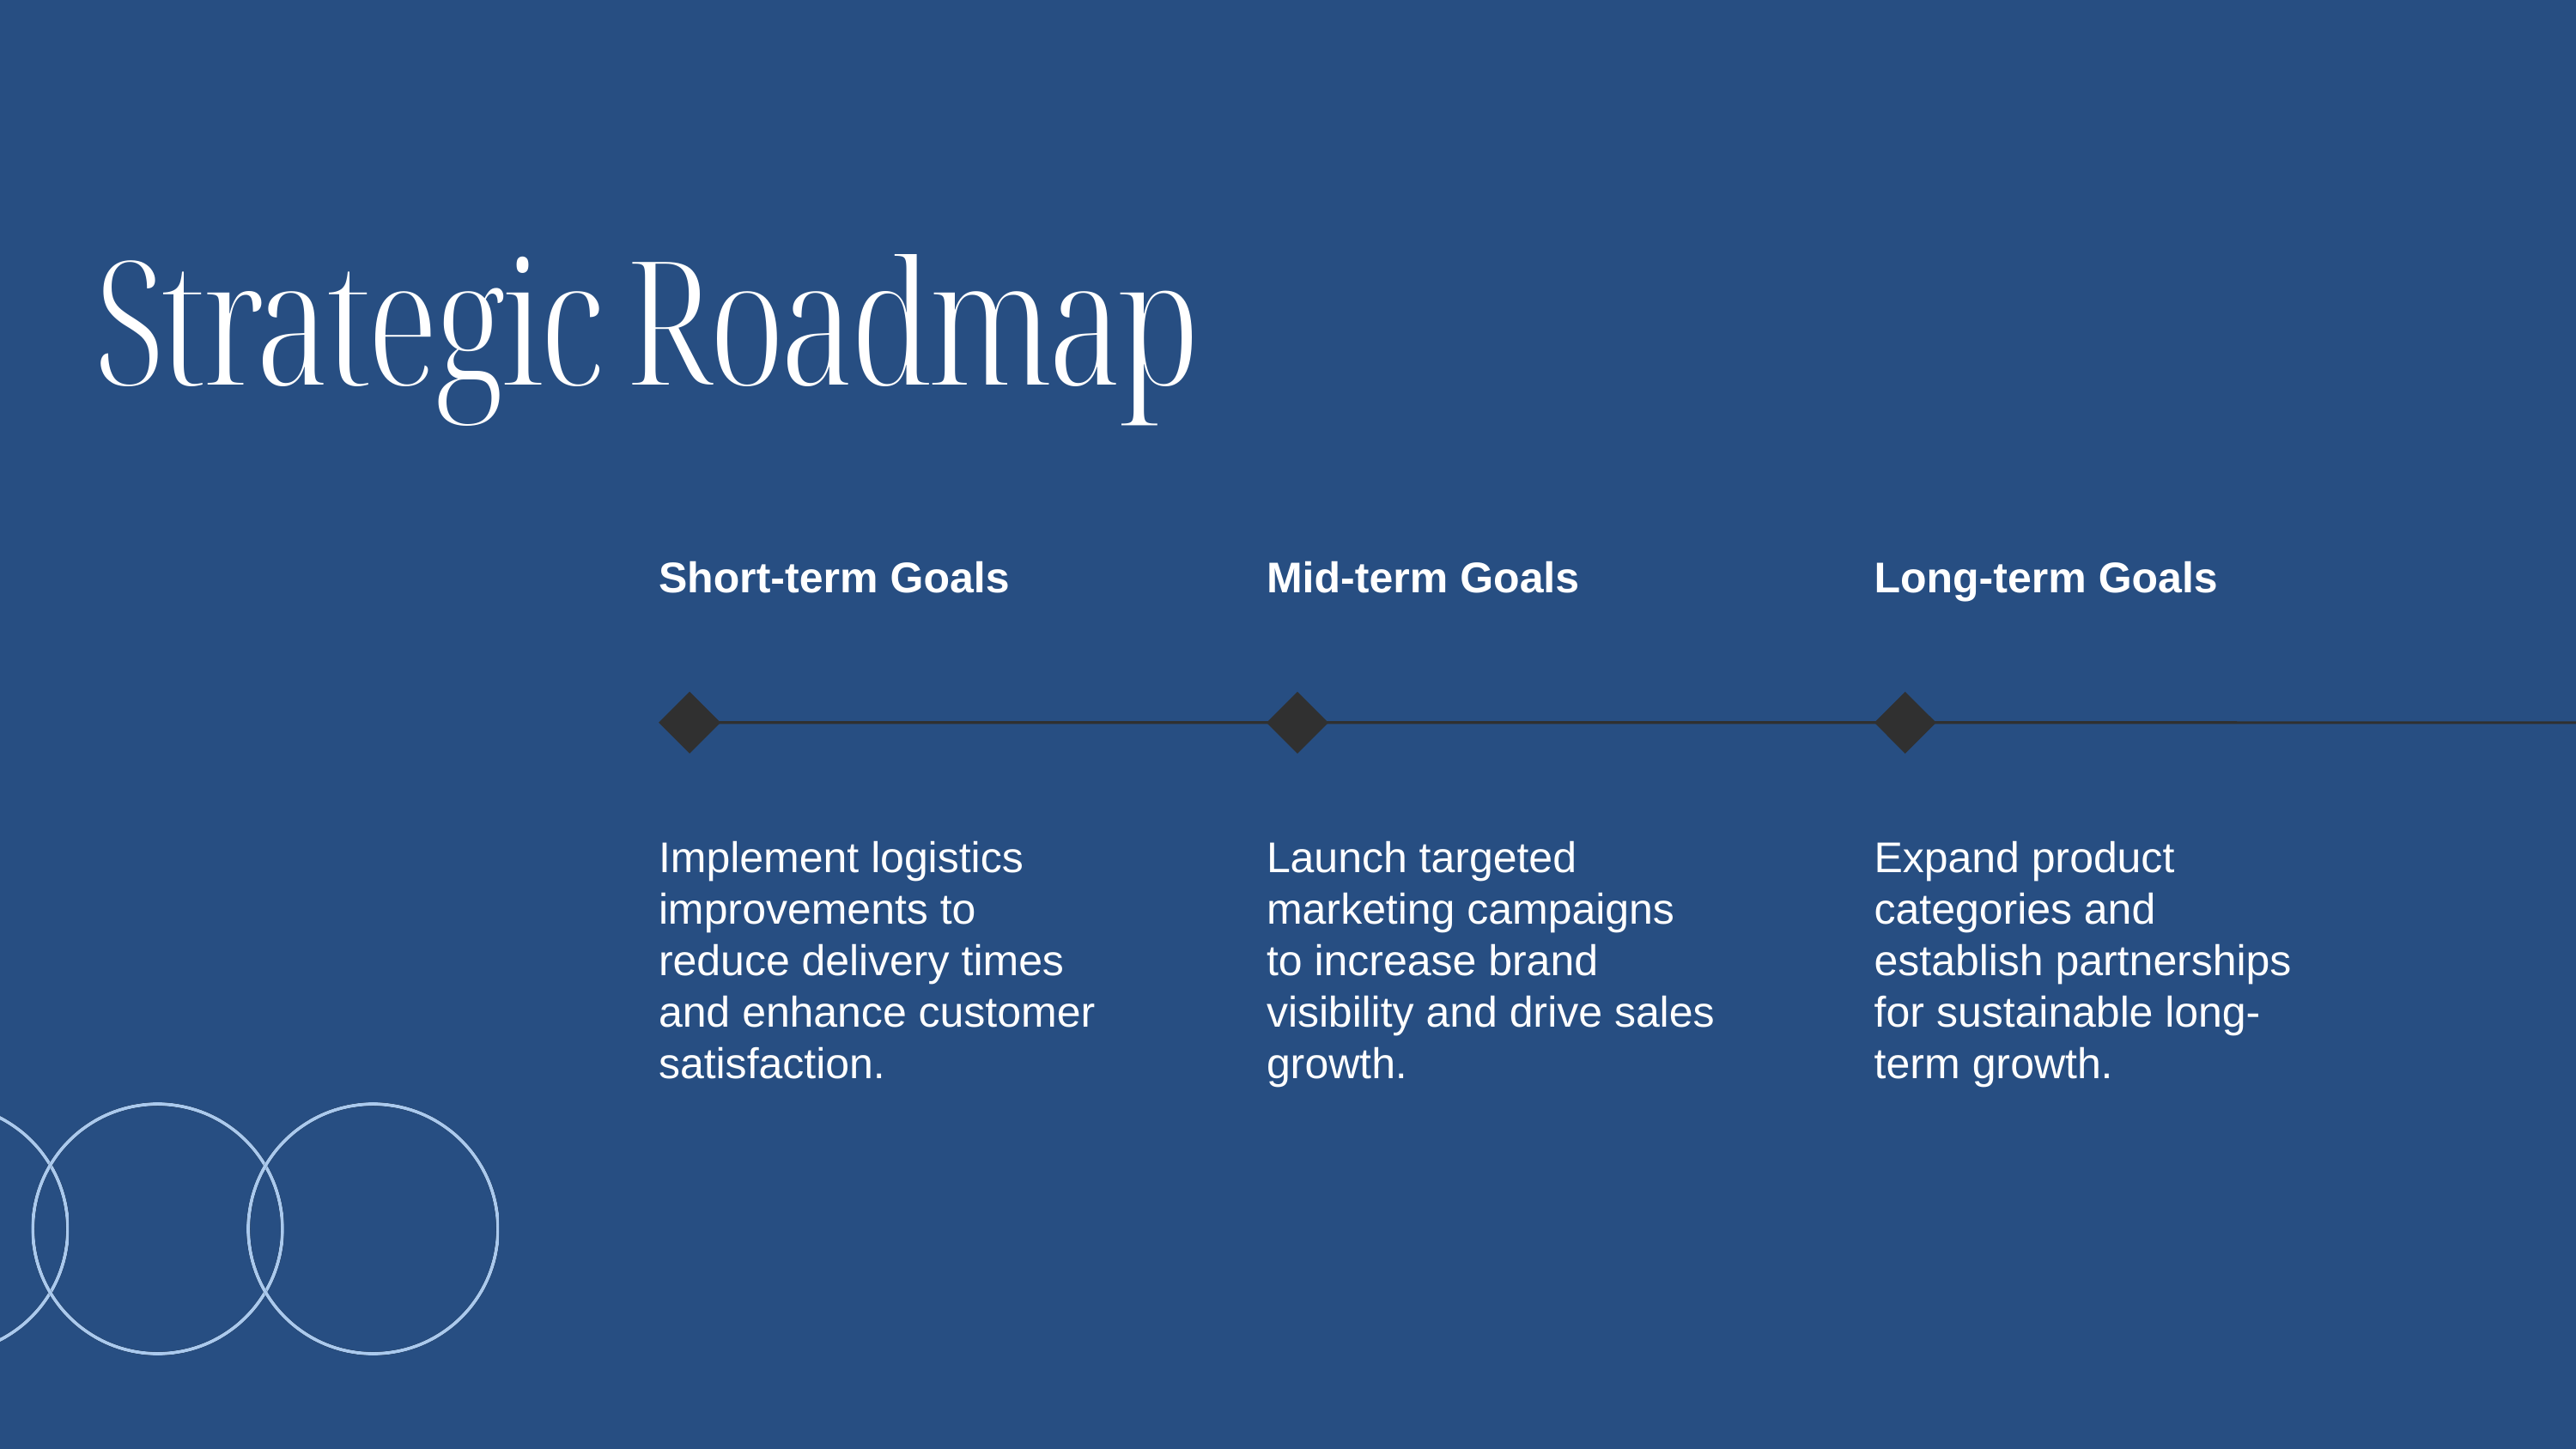

Strategic Roadmap
Short-term Goals
Mid-term Goals
Long-term Goals

Implement logistics improvements to reduce delivery times and enhance customer satisfaction.
Launch targeted marketing campaigns to increase brand visibility and drive sales growth.
Expand product categories and establish partnerships for sustainable long-term growth.